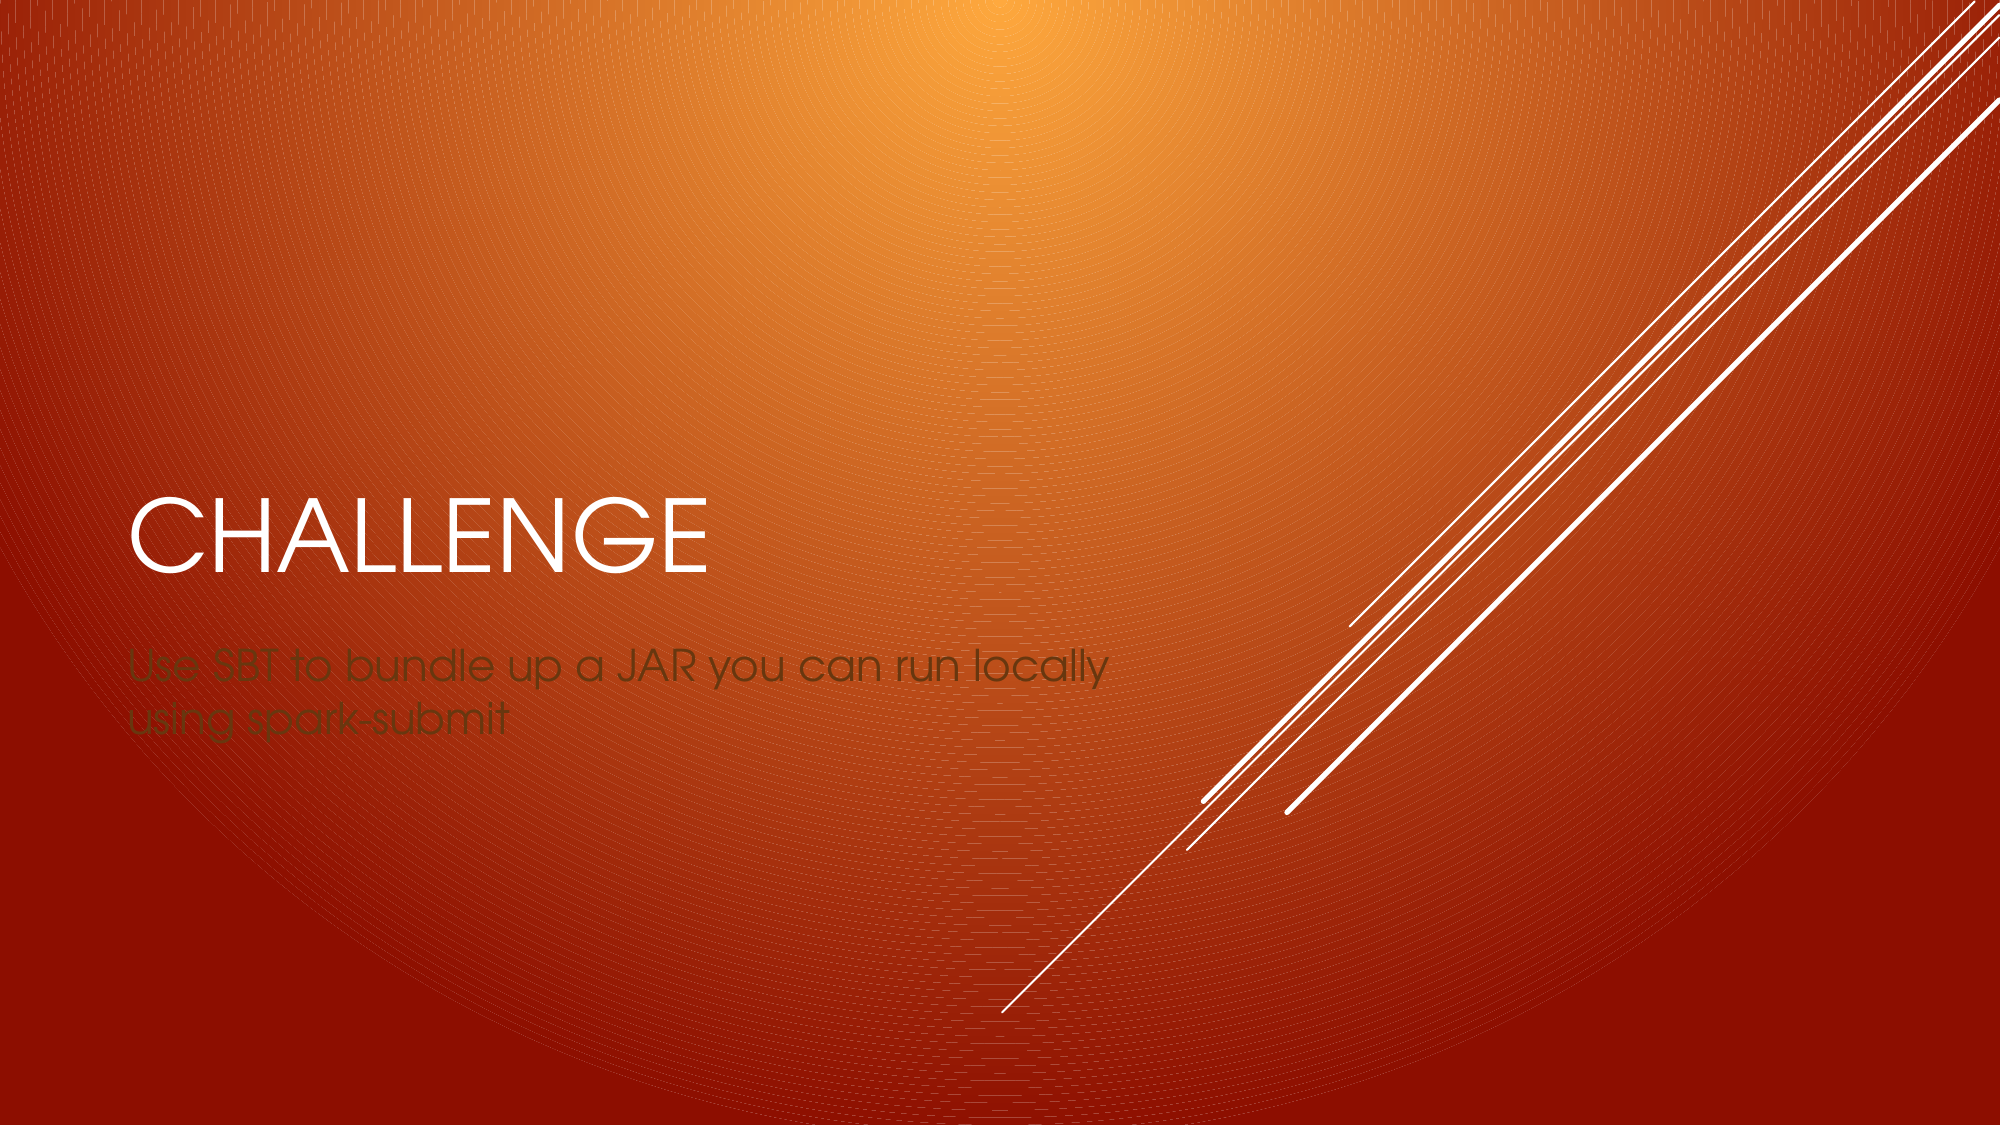

# Challenge
Use SBT to bundle up a JAR you can run locally using spark-submit